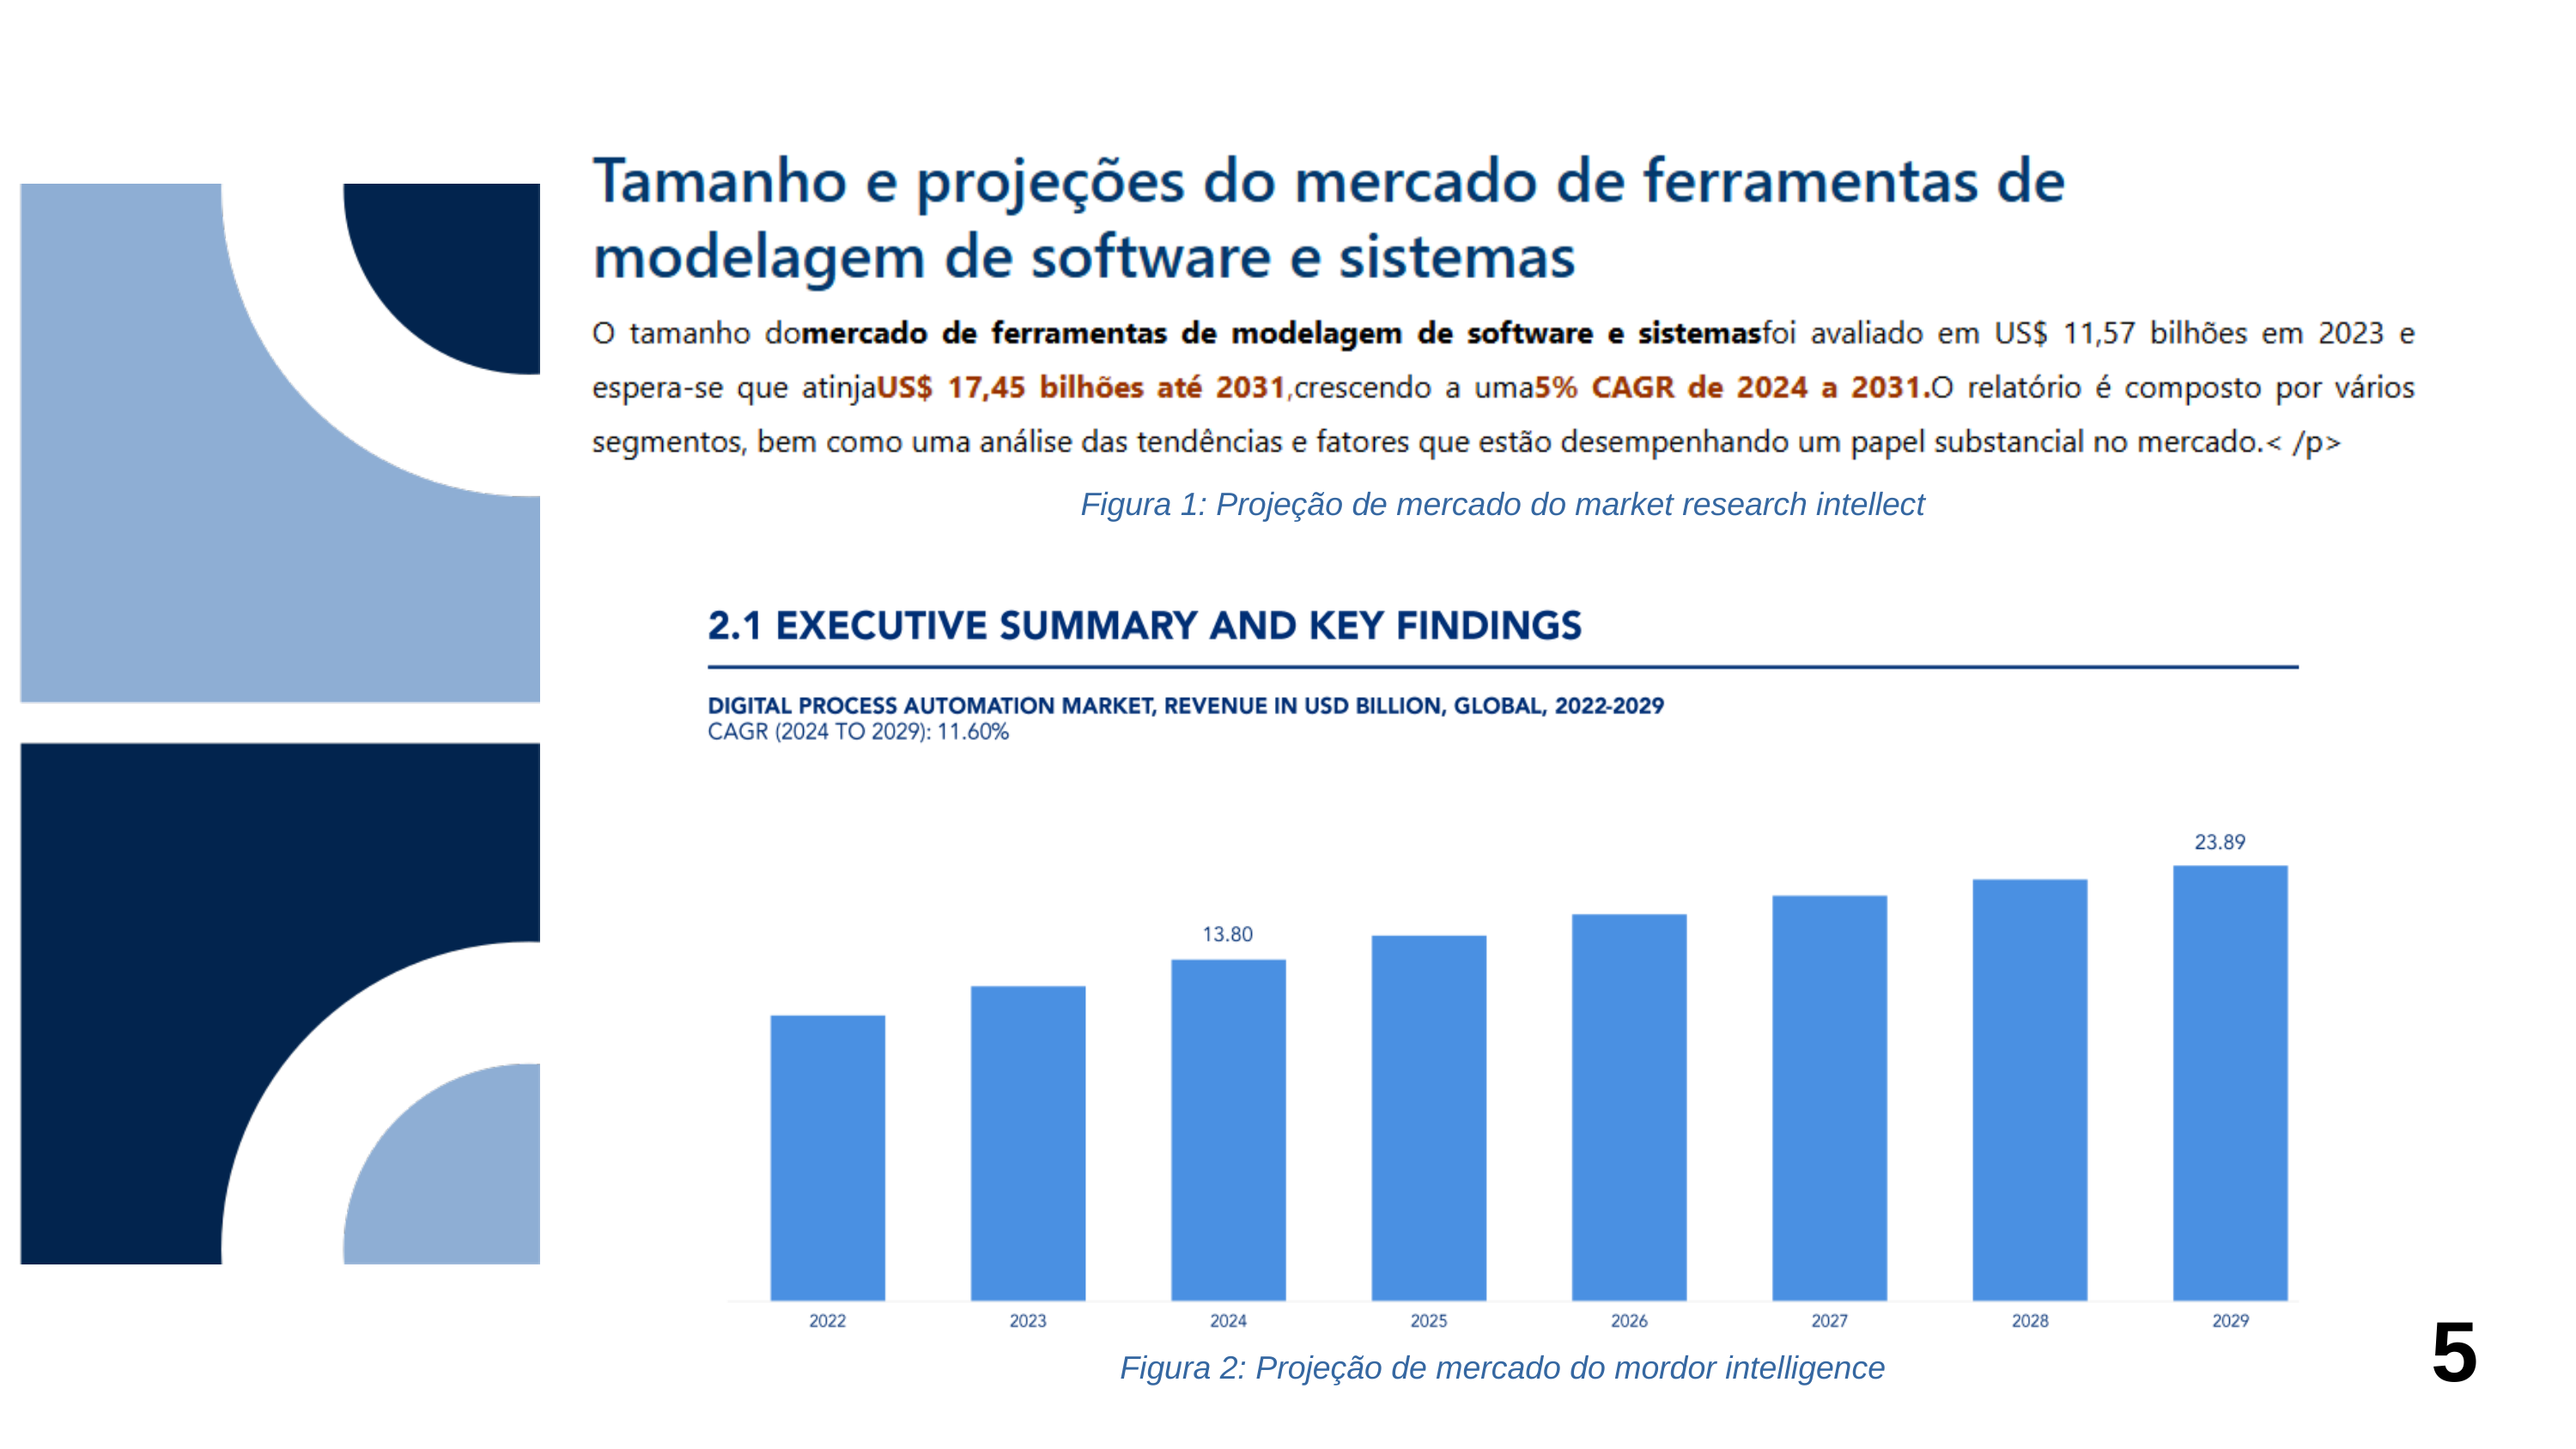

Figura 1: Projeção de mercado do market research intellect

5
Figura 2: Projeção de mercado do mordor intelligence